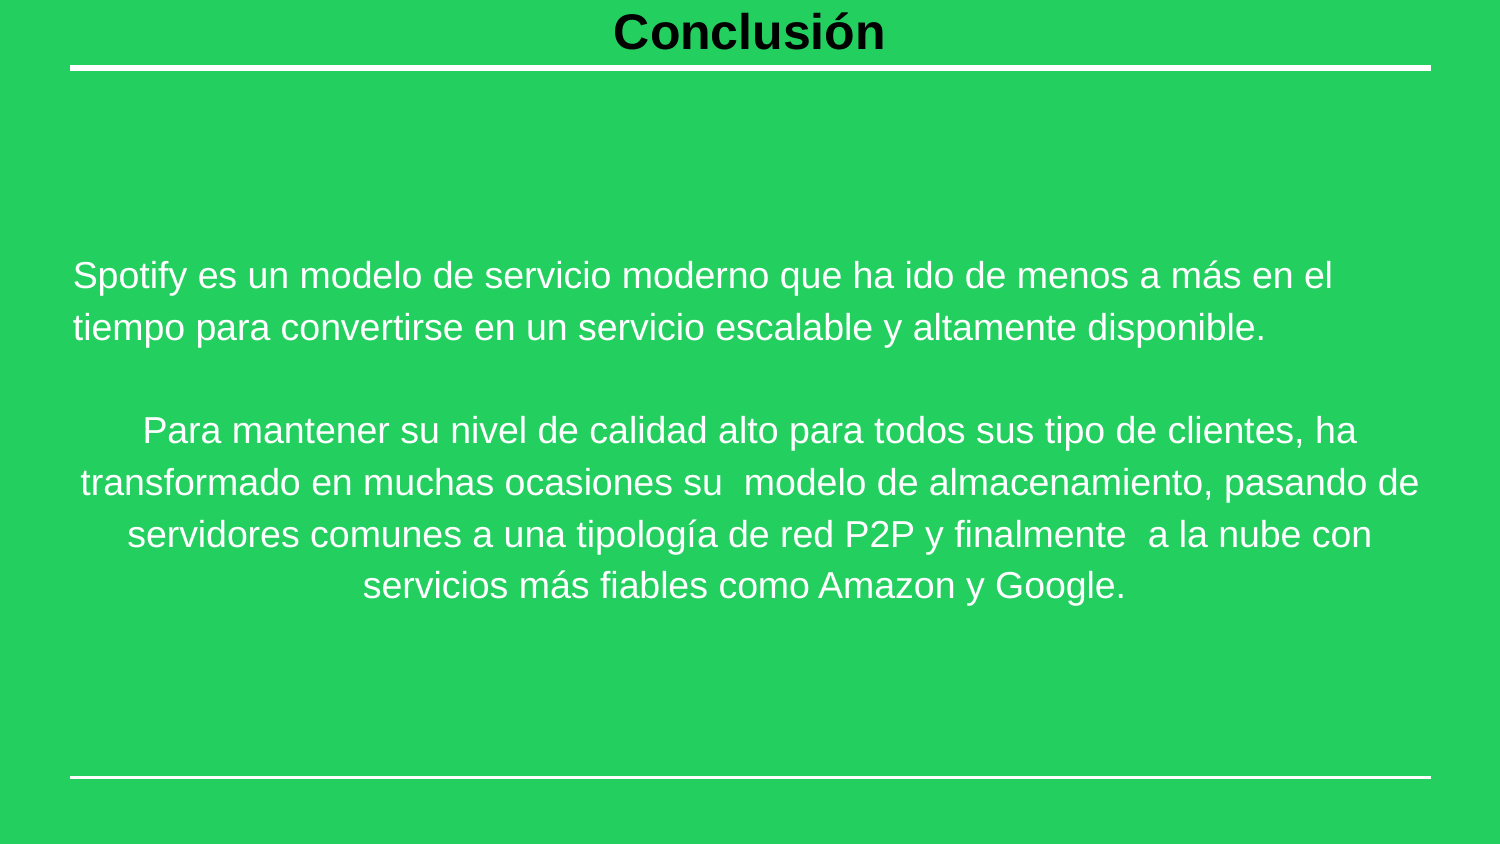

Conclusión

# Spotify es un modelo de servicio moderno que ha ido de menos a más en el tiempo para convertirse en un servicio escalable y altamente disponible.

Para mantener su nivel de calidad alto para todos sus tipo de clientes, ha transformado en muchas ocasiones su  modelo de almacenamiento, pasando de servidores comunes a una tipología de red P2P y finalmente  a la nube con servicios más fiables como Amazon y Google.